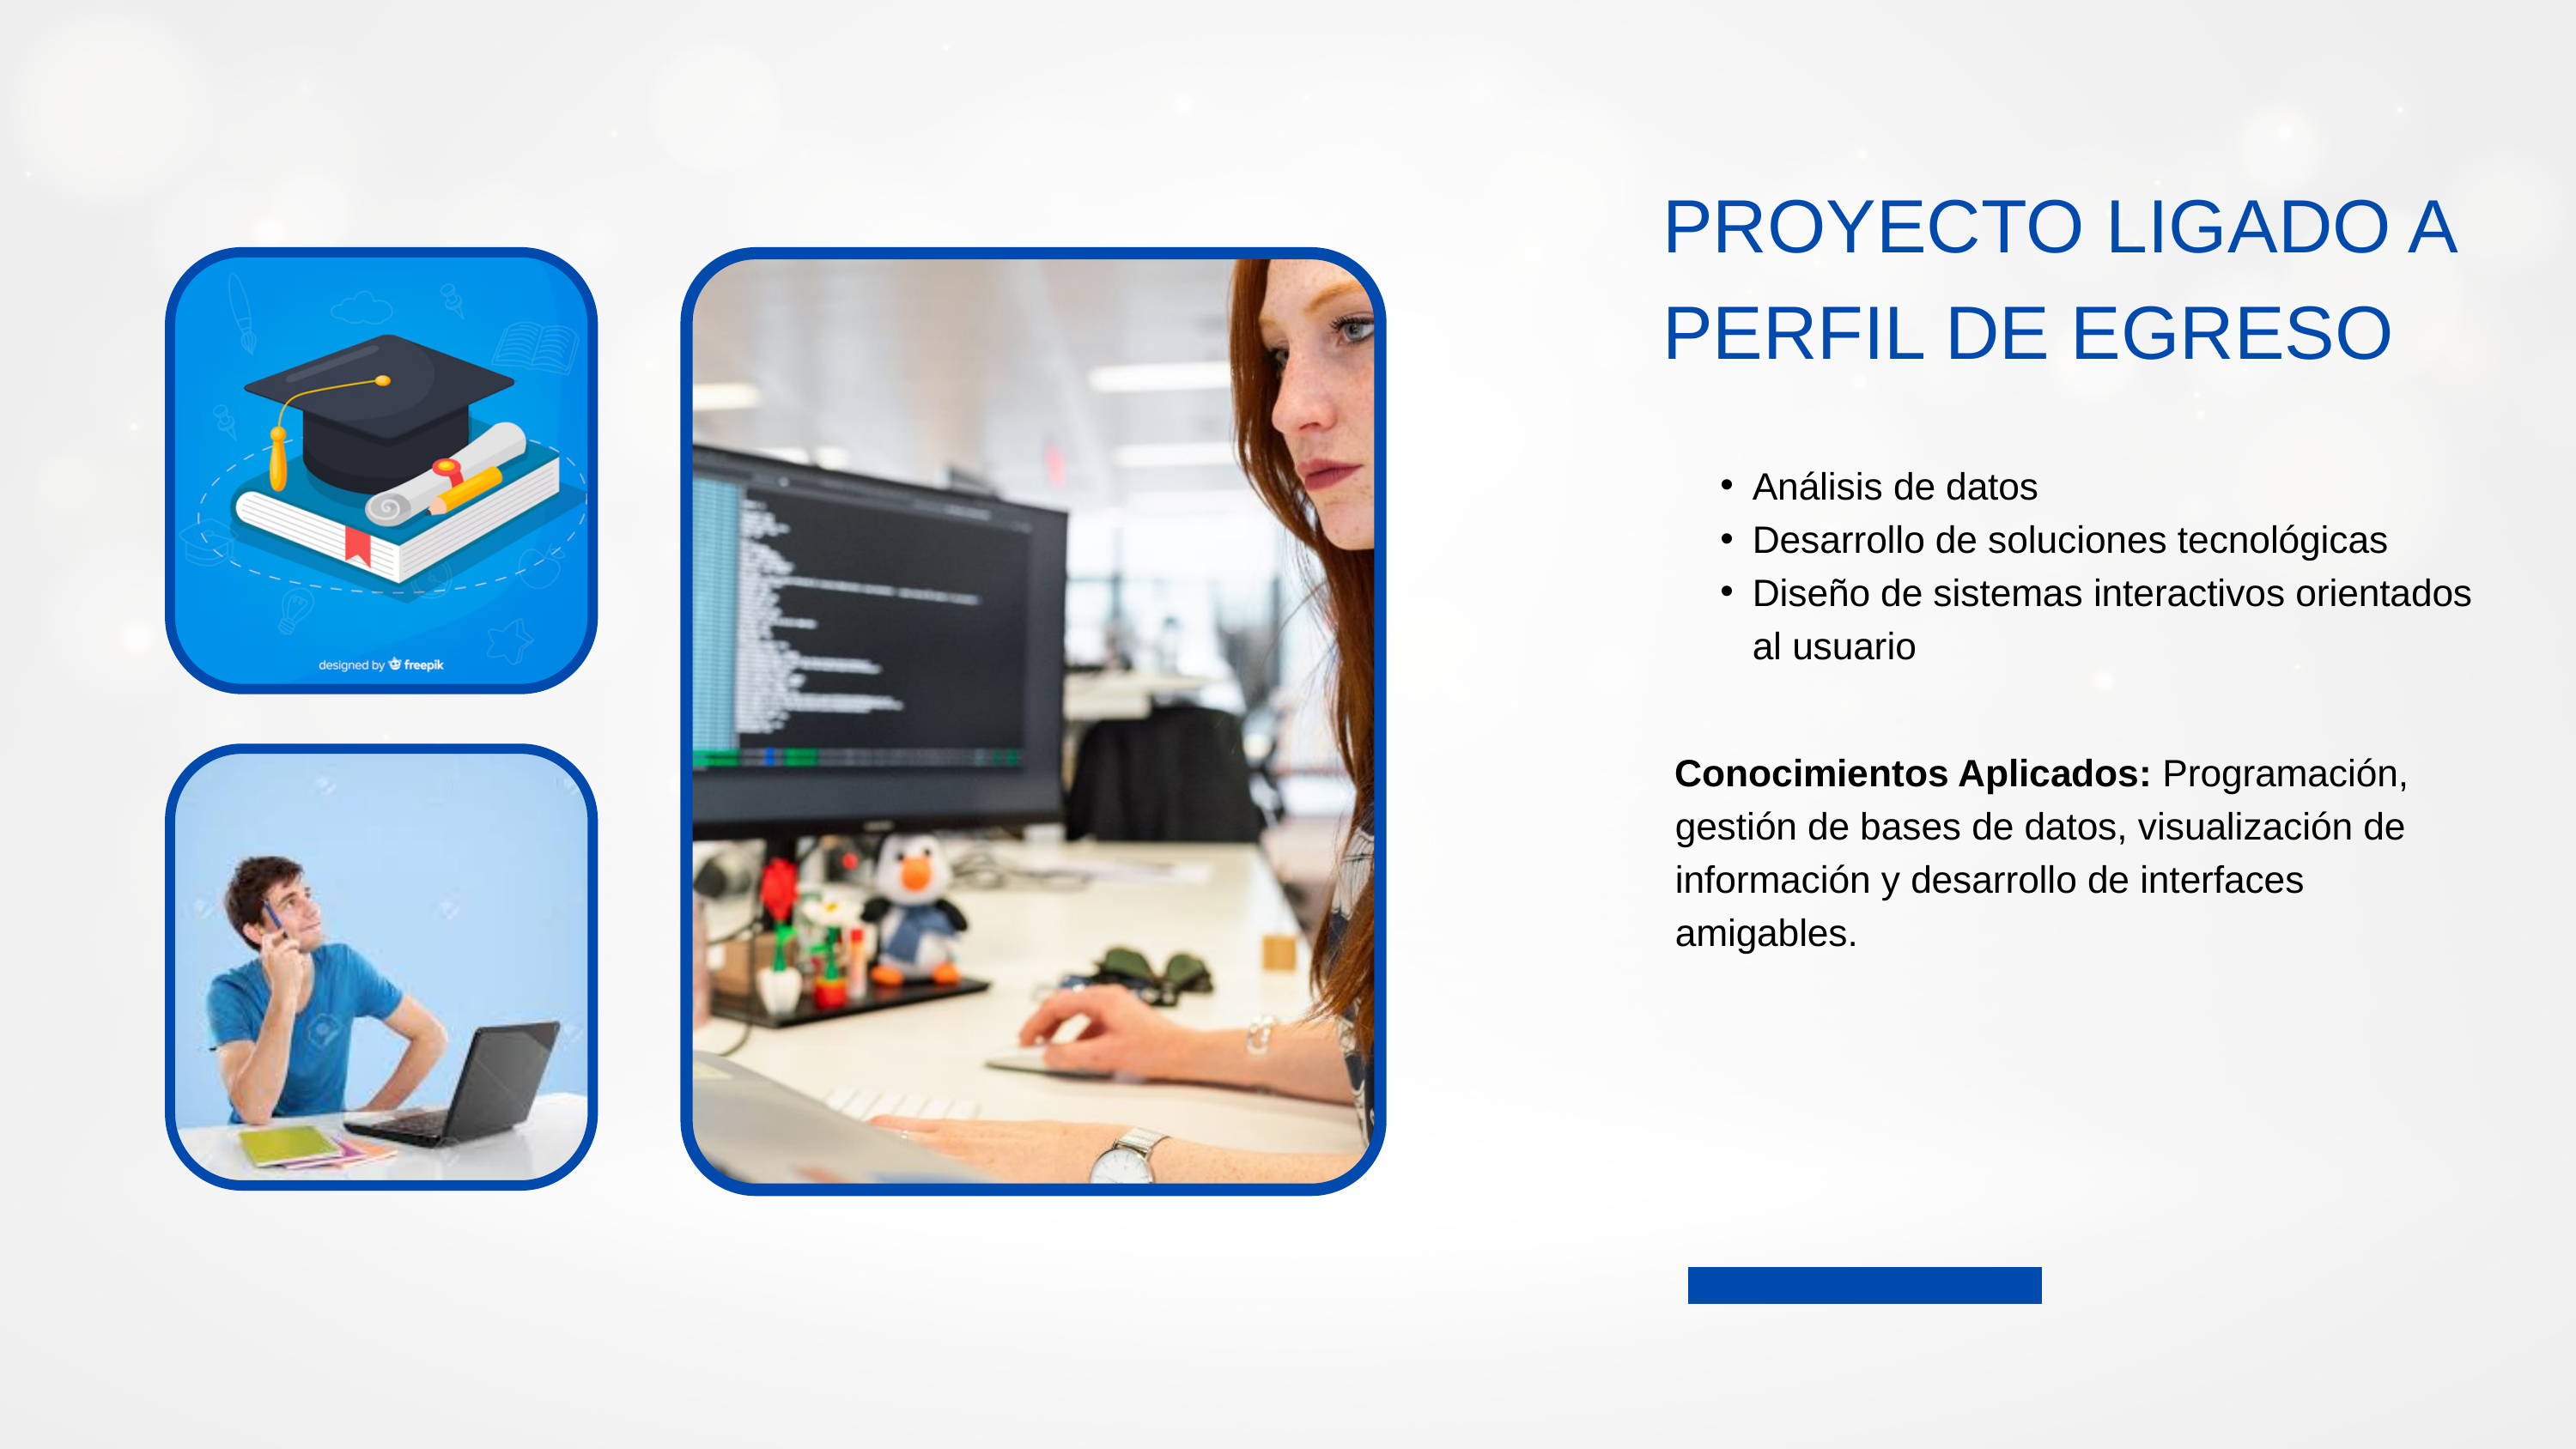

PROYECTO LIGADO A PERFIL DE EGRESO

Análisis de datos
Desarrollo de soluciones tecnológicas
Diseño de sistemas interactivos orientados al usuario
Conocimientos Aplicados: Programación, gestión de bases de datos, visualización de información y desarrollo de interfaces amigables.